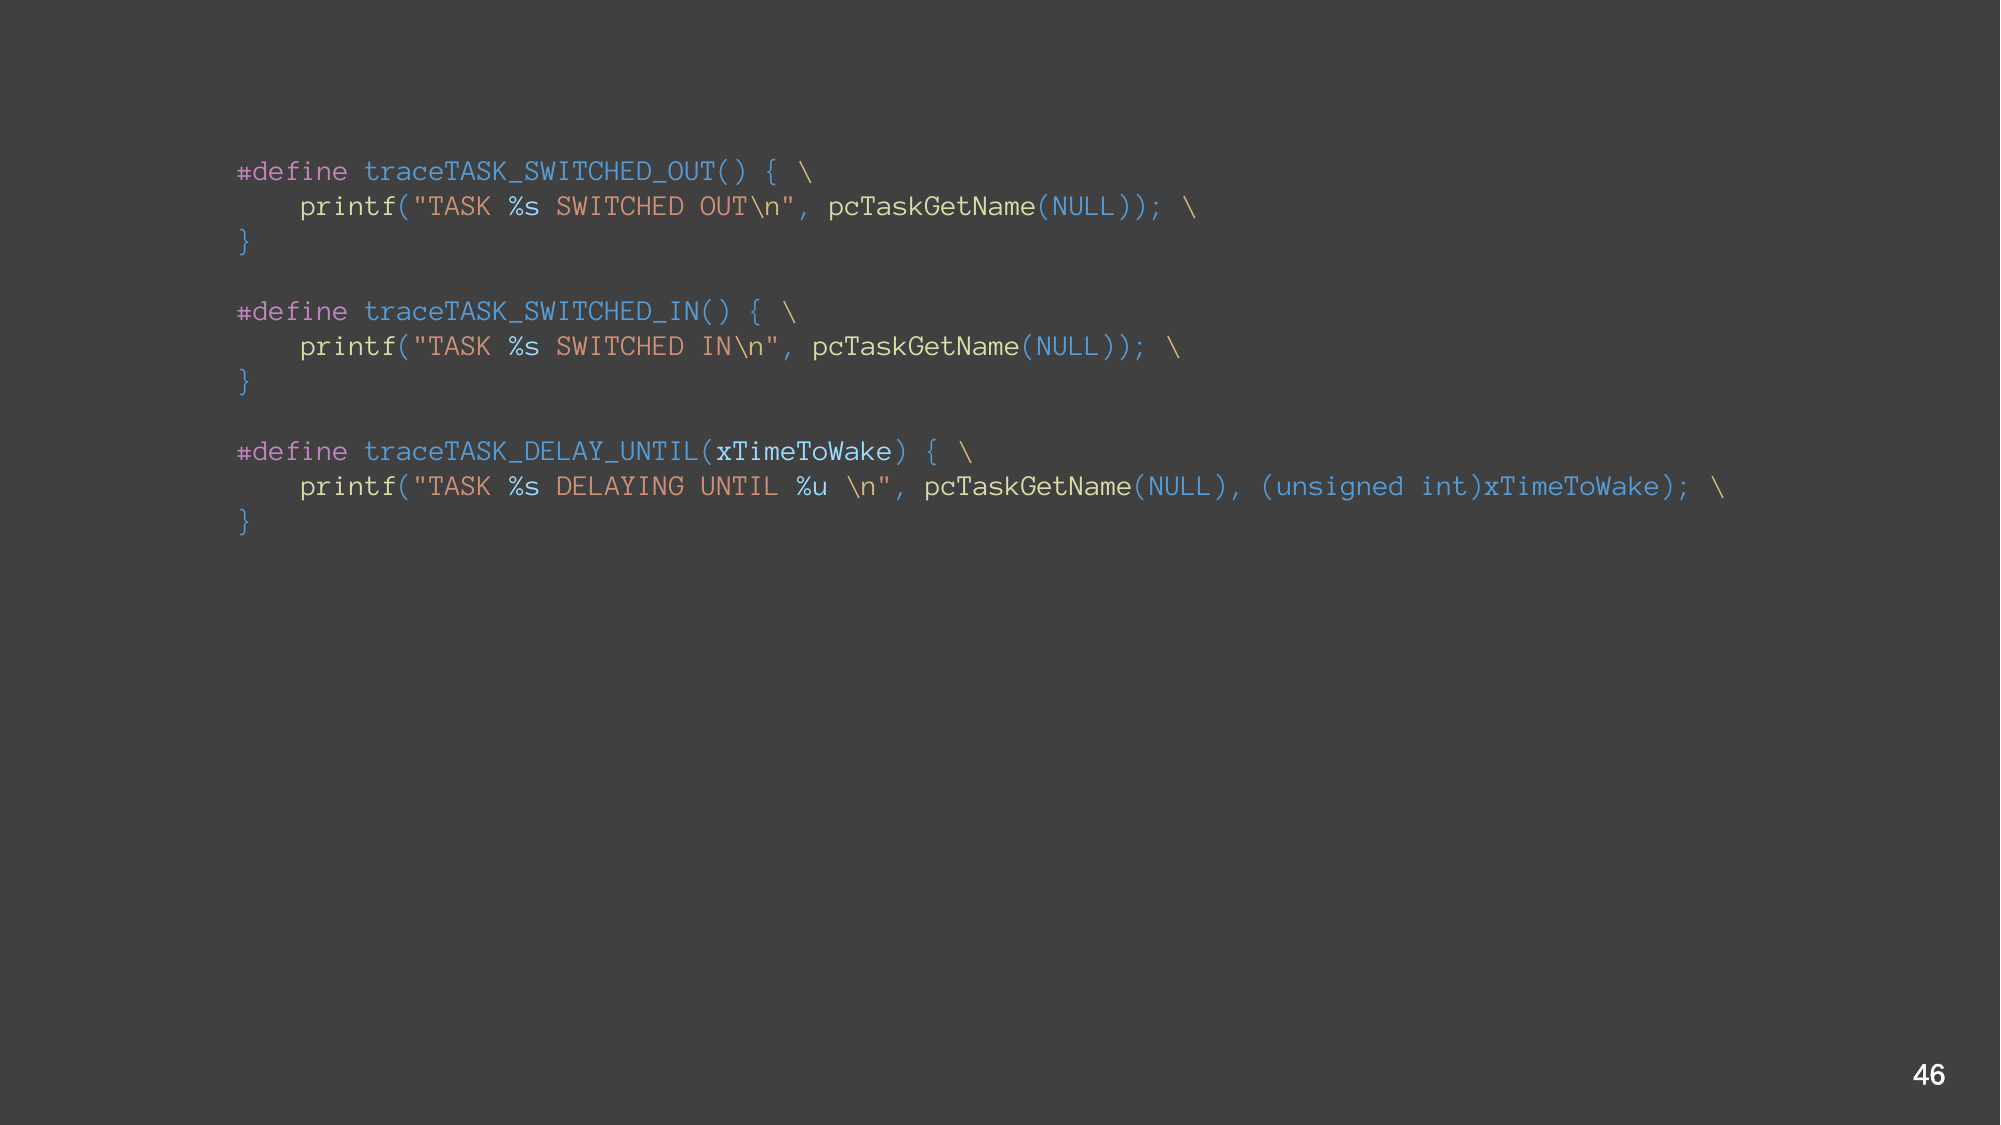

#define traceTASK_SWITCHED_OUT() { \
        printf("TASK %s SWITCHED OUT\n", pcTaskGetName(NULL)); \
    }
    #define traceTASK_SWITCHED_IN() { \
        printf("TASK %s SWITCHED IN\n", pcTaskGetName(NULL)); \
    }
    #define traceTASK_DELAY_UNTIL(xTimeToWake) { \
        printf("TASK %s DELAYING UNTIL %u \n", pcTaskGetName(NULL), (unsigned int)xTimeToWake); \
    }

46